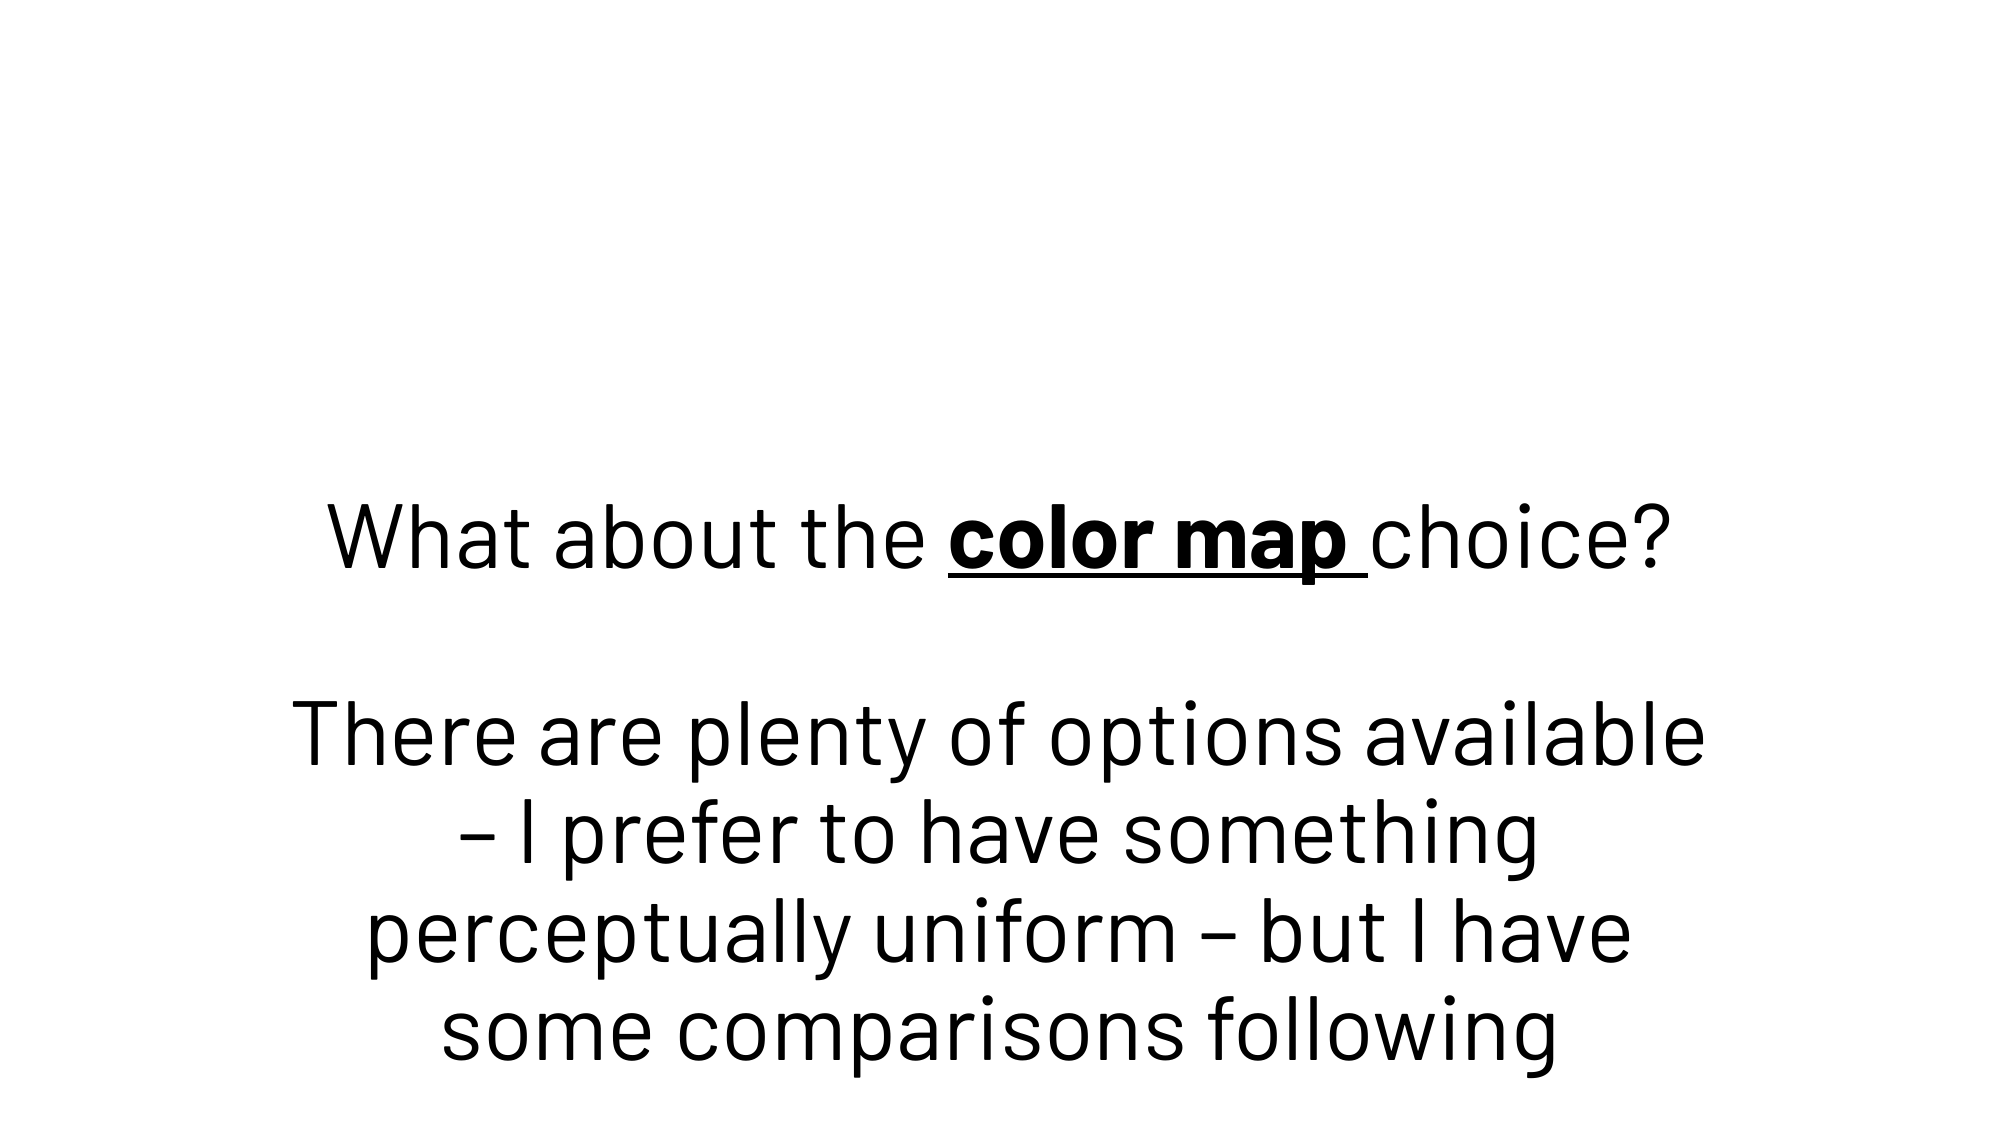

# What about the color map choice? There are plenty of options available – I prefer to have something perceptually uniform – but I have some comparisons following